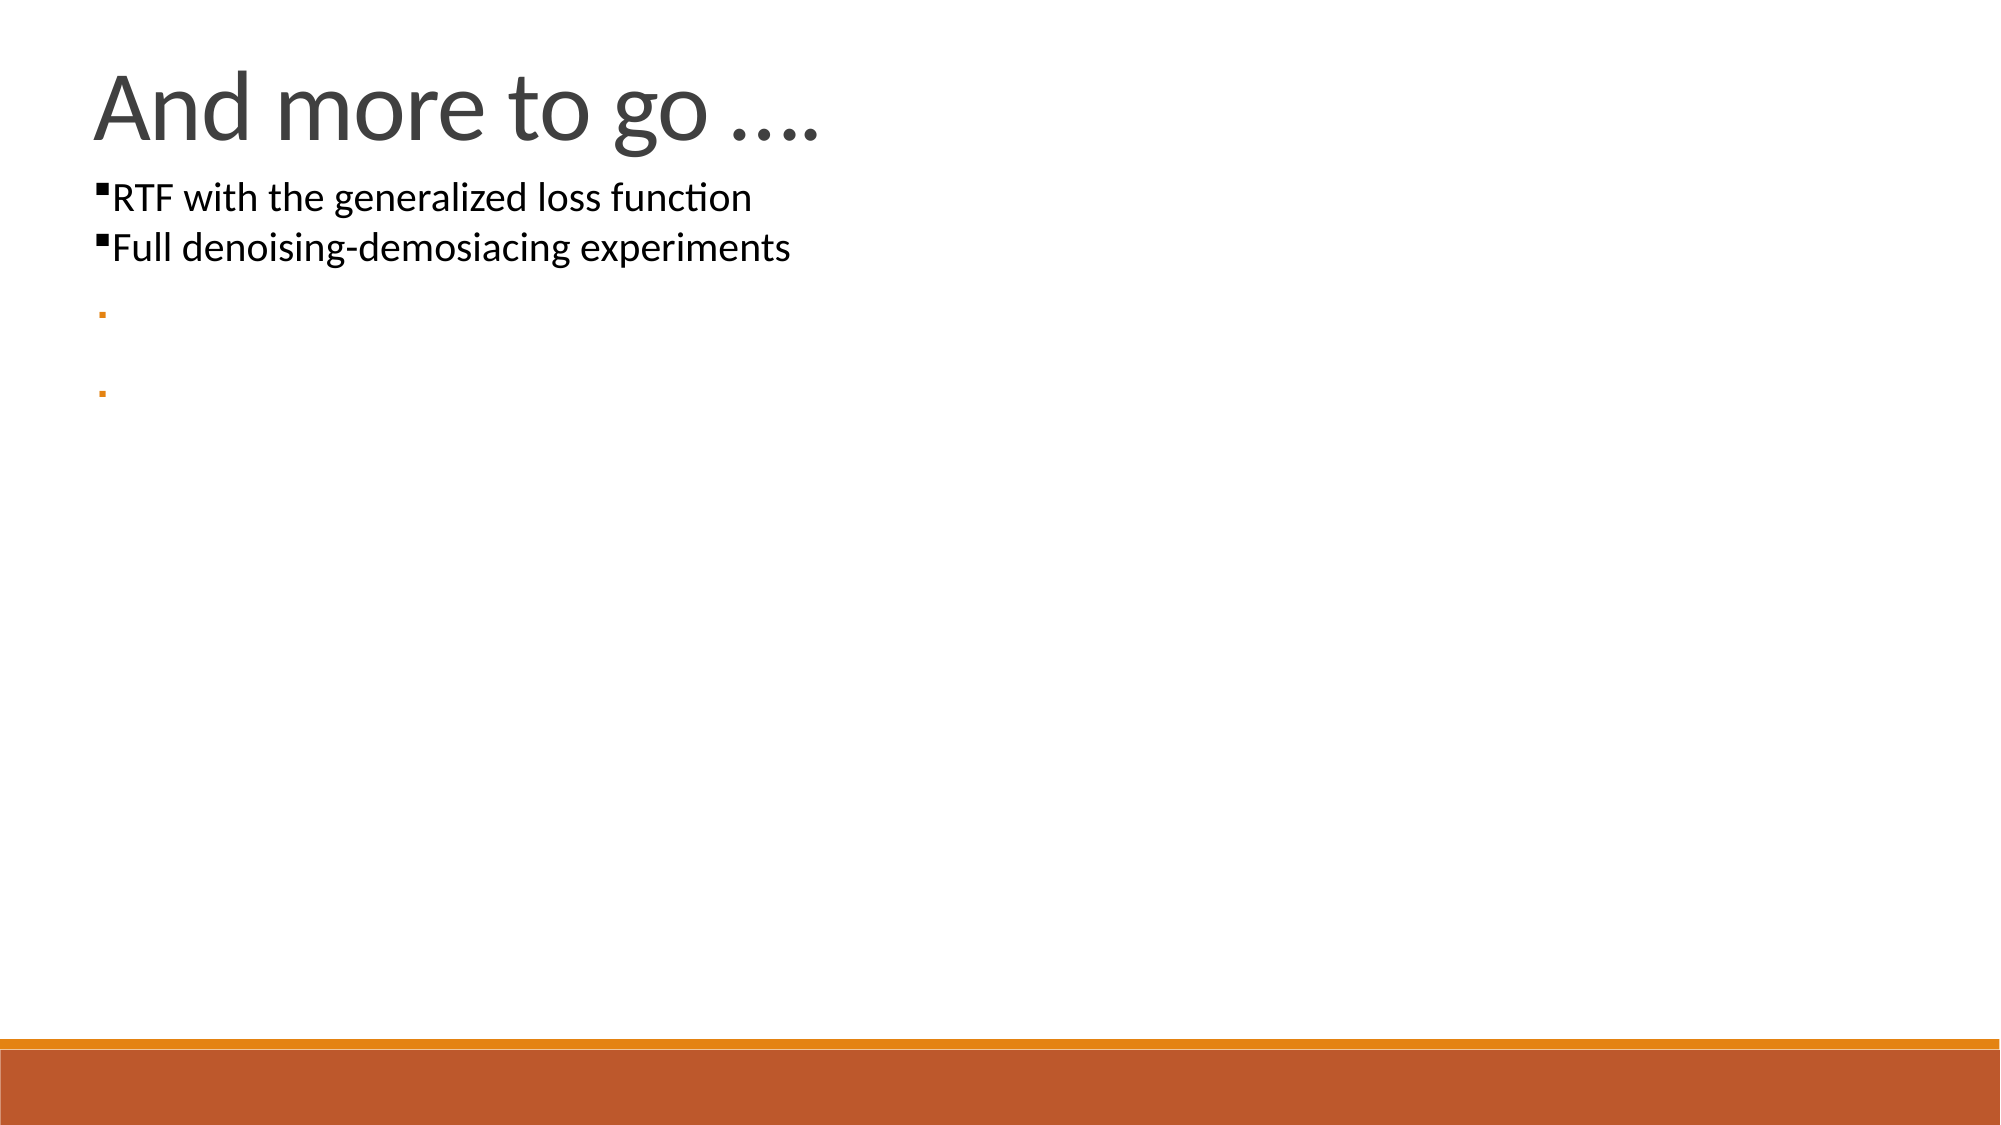

And more to go ….
RTF with the generalized loss function
Full denoising-demosiacing experiments